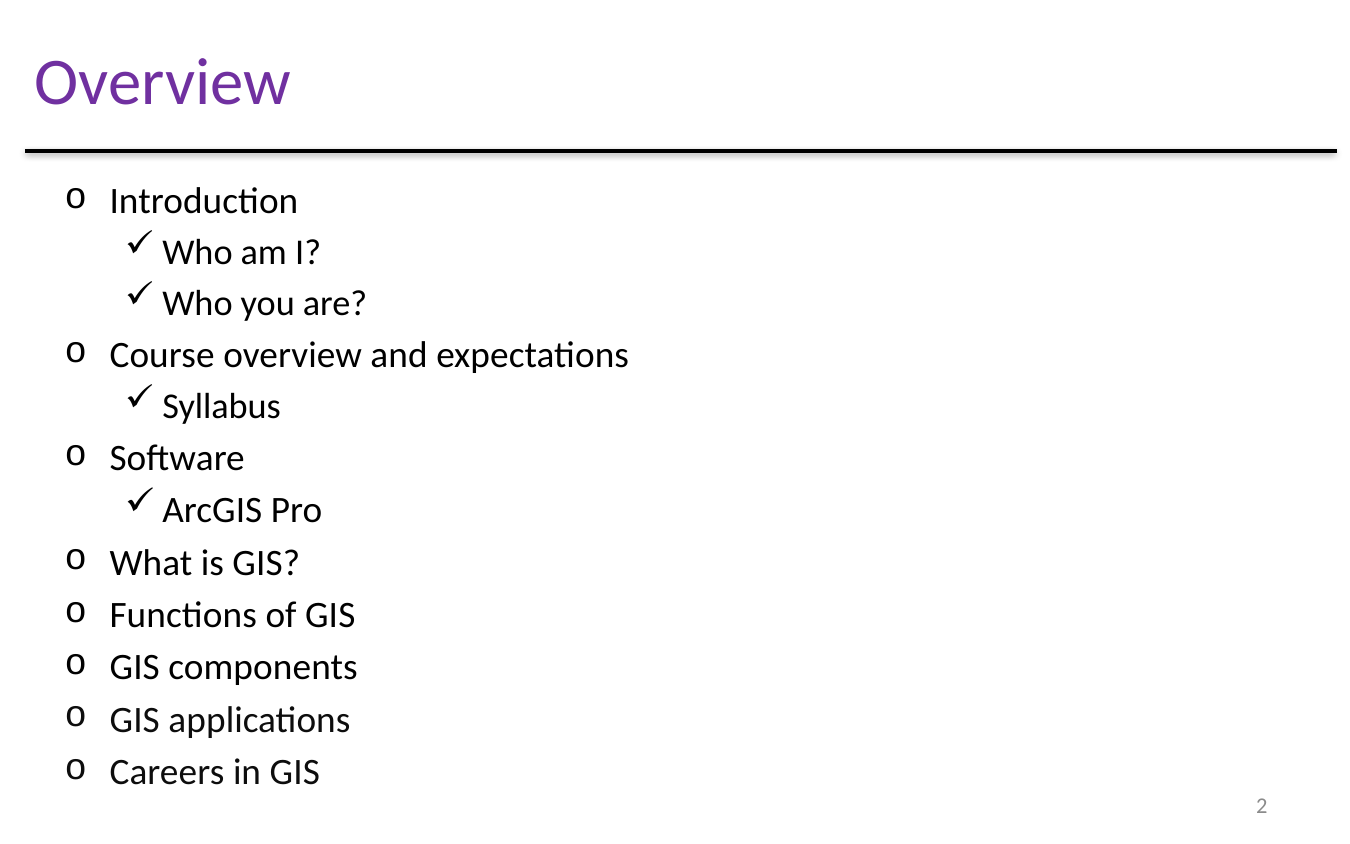

Overview
Introduction
Who am I?
Who you are?
Course overview and expectations
Syllabus
Software
ArcGIS Pro
What is GIS?
Functions of GIS
GIS components
GIS applications
Careers in GIS
2